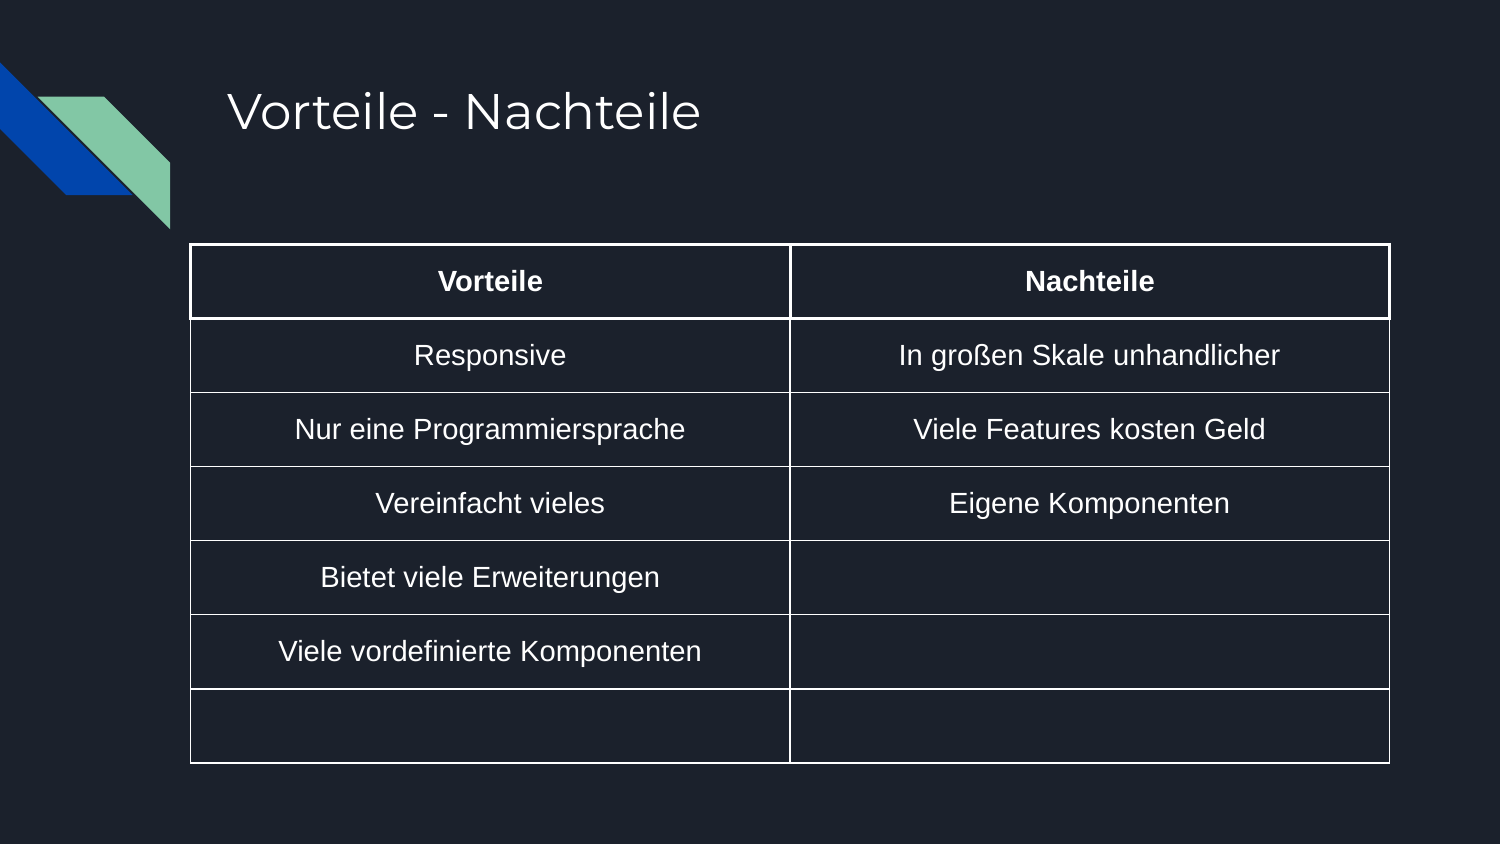

# Vorteile - Nachteile
| Vorteile | Nachteile |
| --- | --- |
| Responsive | In großen Skale unhandlicher |
| Nur eine Programmiersprache | Viele Features kosten Geld |
| Vereinfacht vieles | Eigene Komponenten |
| Bietet viele Erweiterungen |  |
| Viele vordefinierte Komponenten |  |
|  |  |